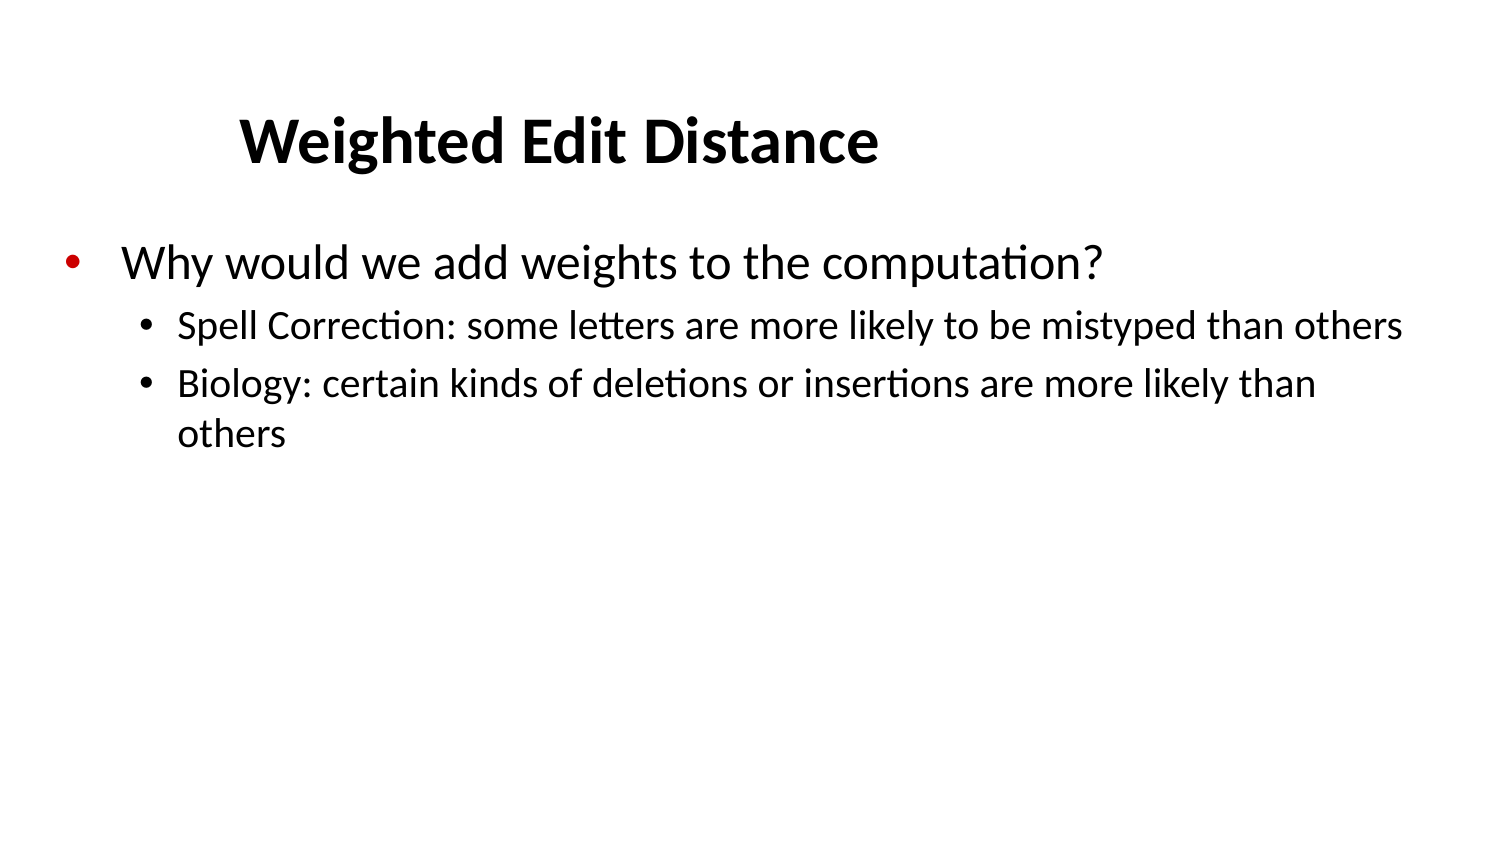

Weighted Edit Distance
Why would we add weights to the computation?
Spell Correction: some letters are more likely to be mistyped than others
Biology: certain kinds of deletions or insertions are more likely than others